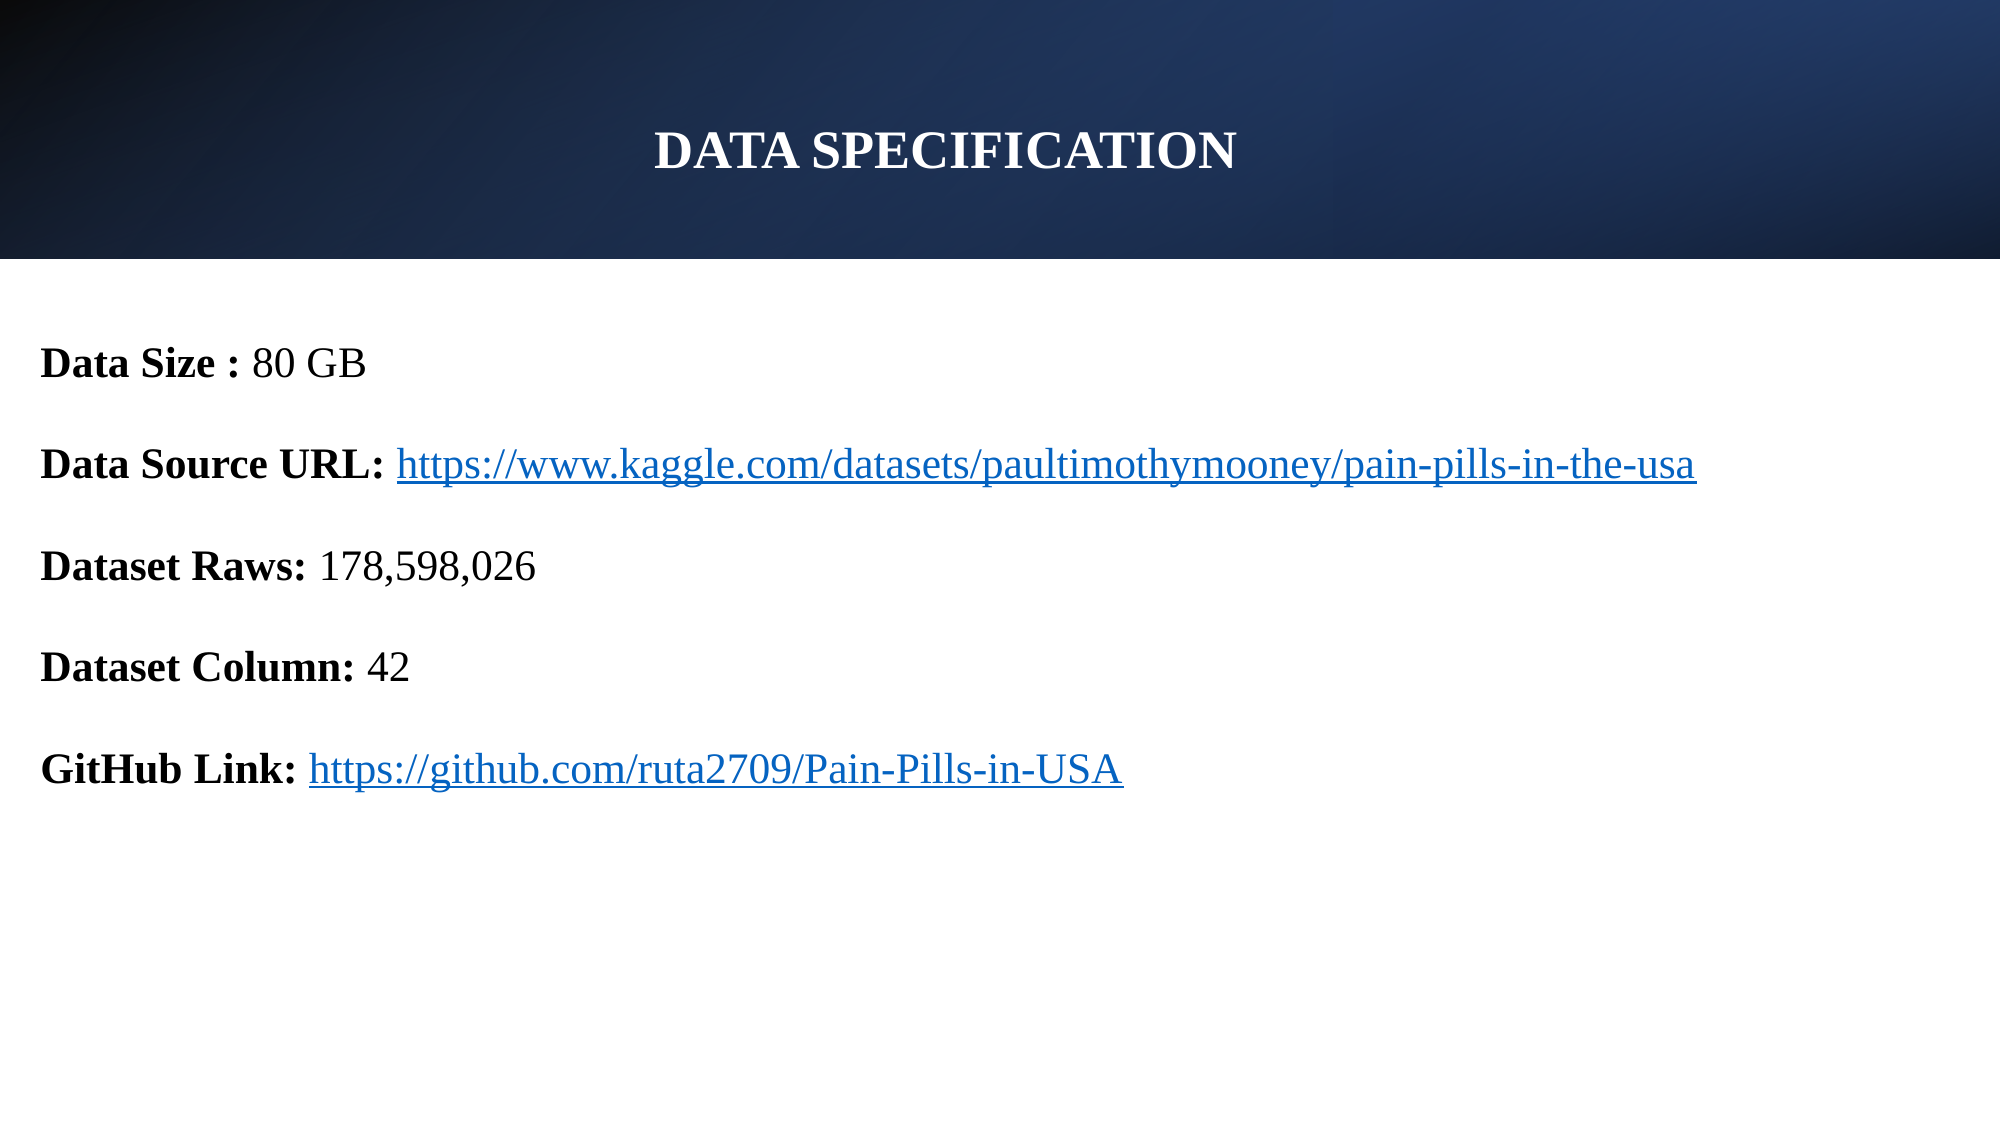

# DATA SPECIFICATION
Data Size : 80 GB
Data Source URL: https://www.kaggle.com/datasets/paultimothymooney/pain-pills-in-the-usa
Dataset Raws: 178,598,026
Dataset Column: 42
GitHub Link: https://github.com/ruta2709/Pain-Pills-in-USA